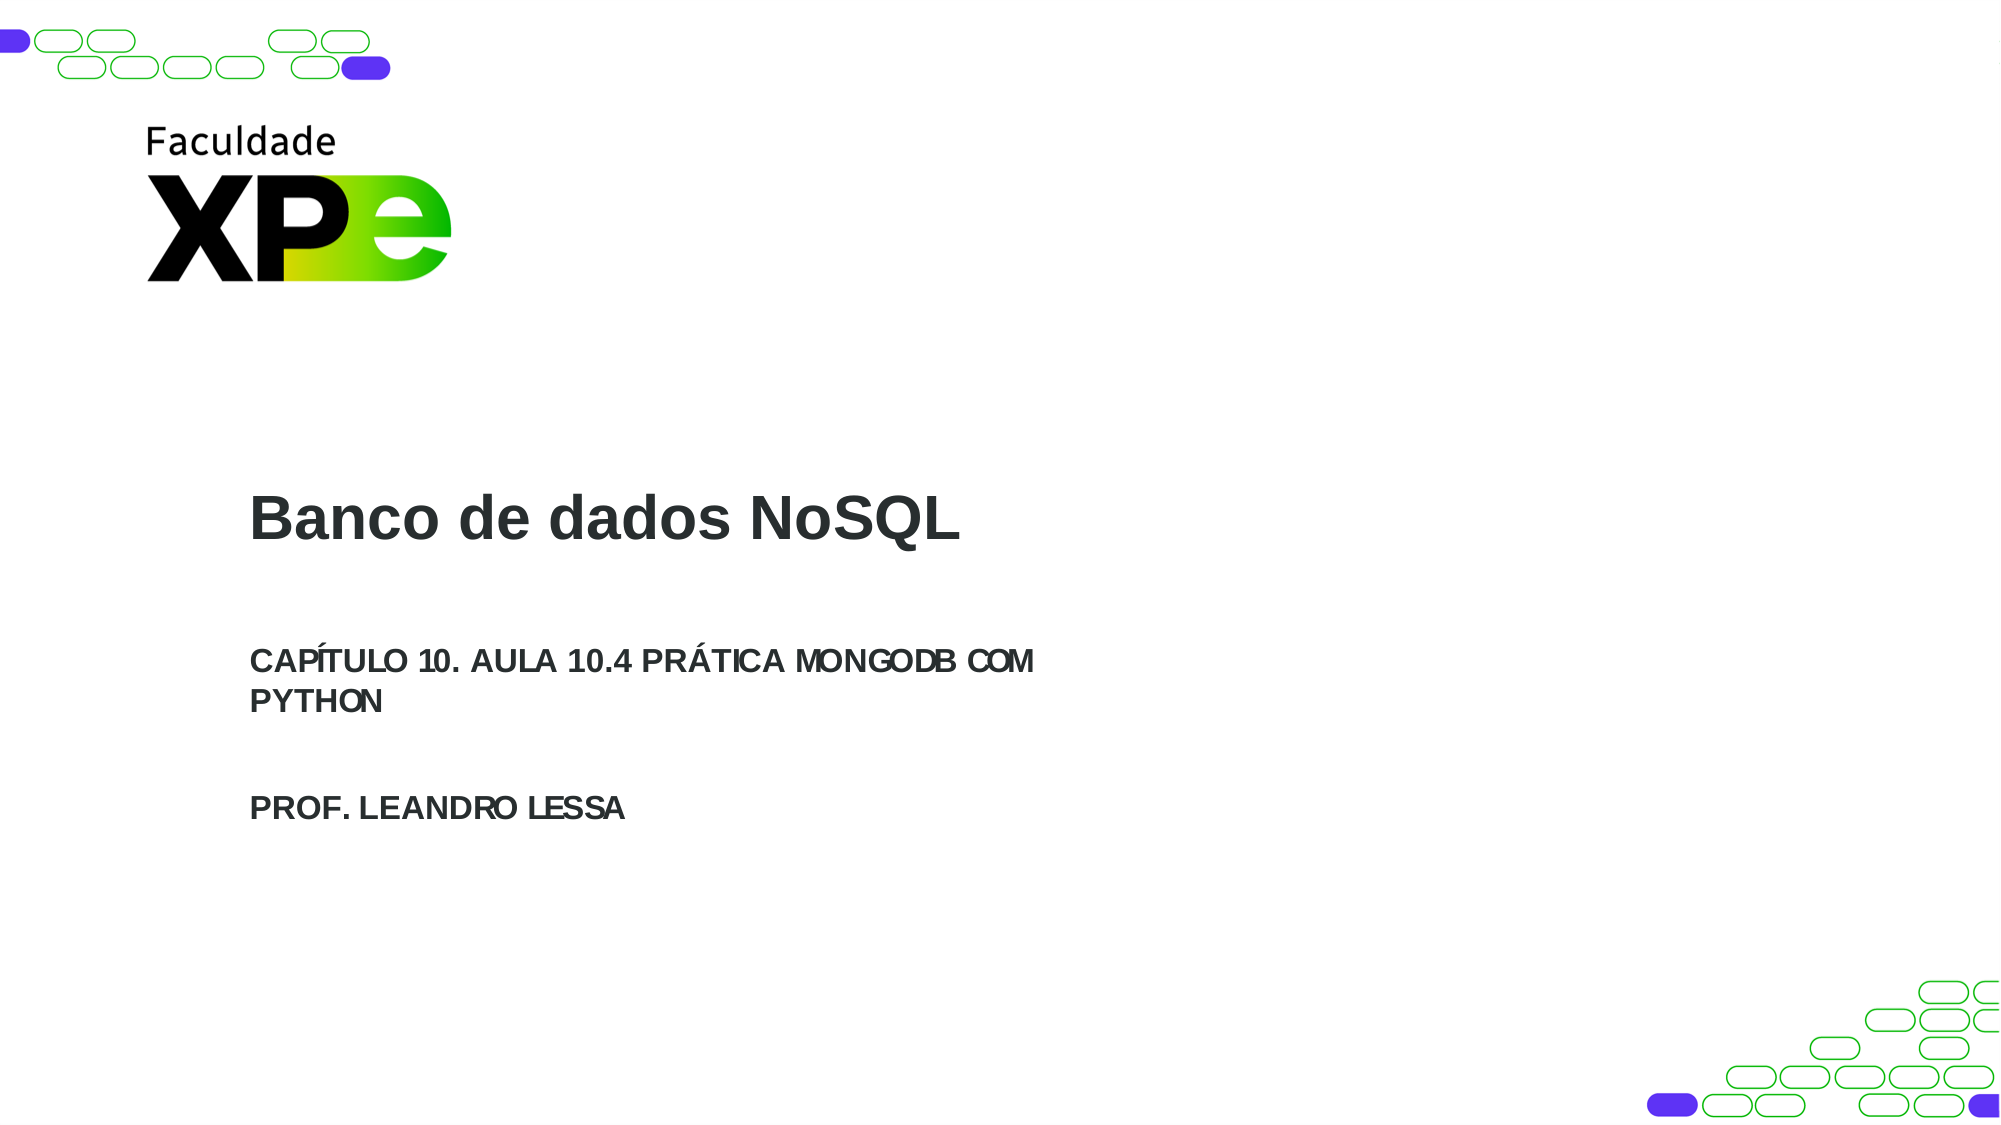

Banco de dados NoSQL
CAPÍTULO 10. AULA 10.4 PRÁTICA MONGODB COM PYTHON

PROF. LEANDRO LESSA